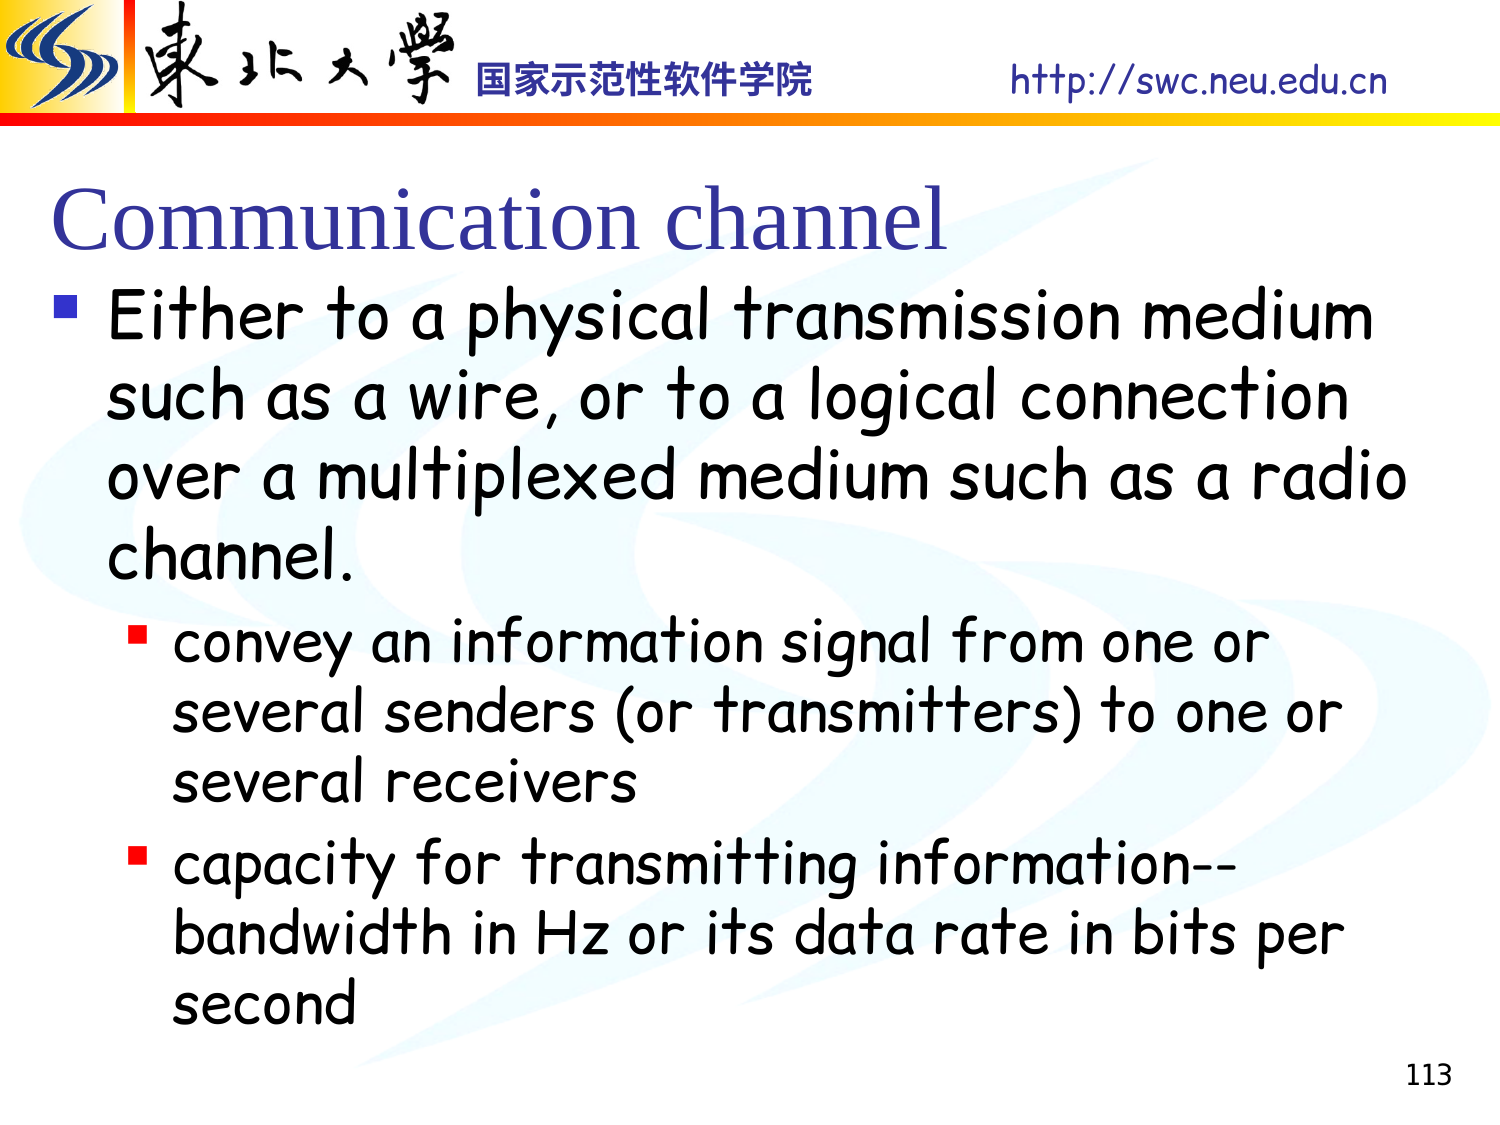

# Communication channel
Either to a physical transmission medium such as a wire, or to a logical connection over a multiplexed medium such as a radio channel.
convey an information signal from one or several senders (or transmitters) to one or several receivers
capacity for transmitting information-- bandwidth in Hz or its data rate in bits per second
113